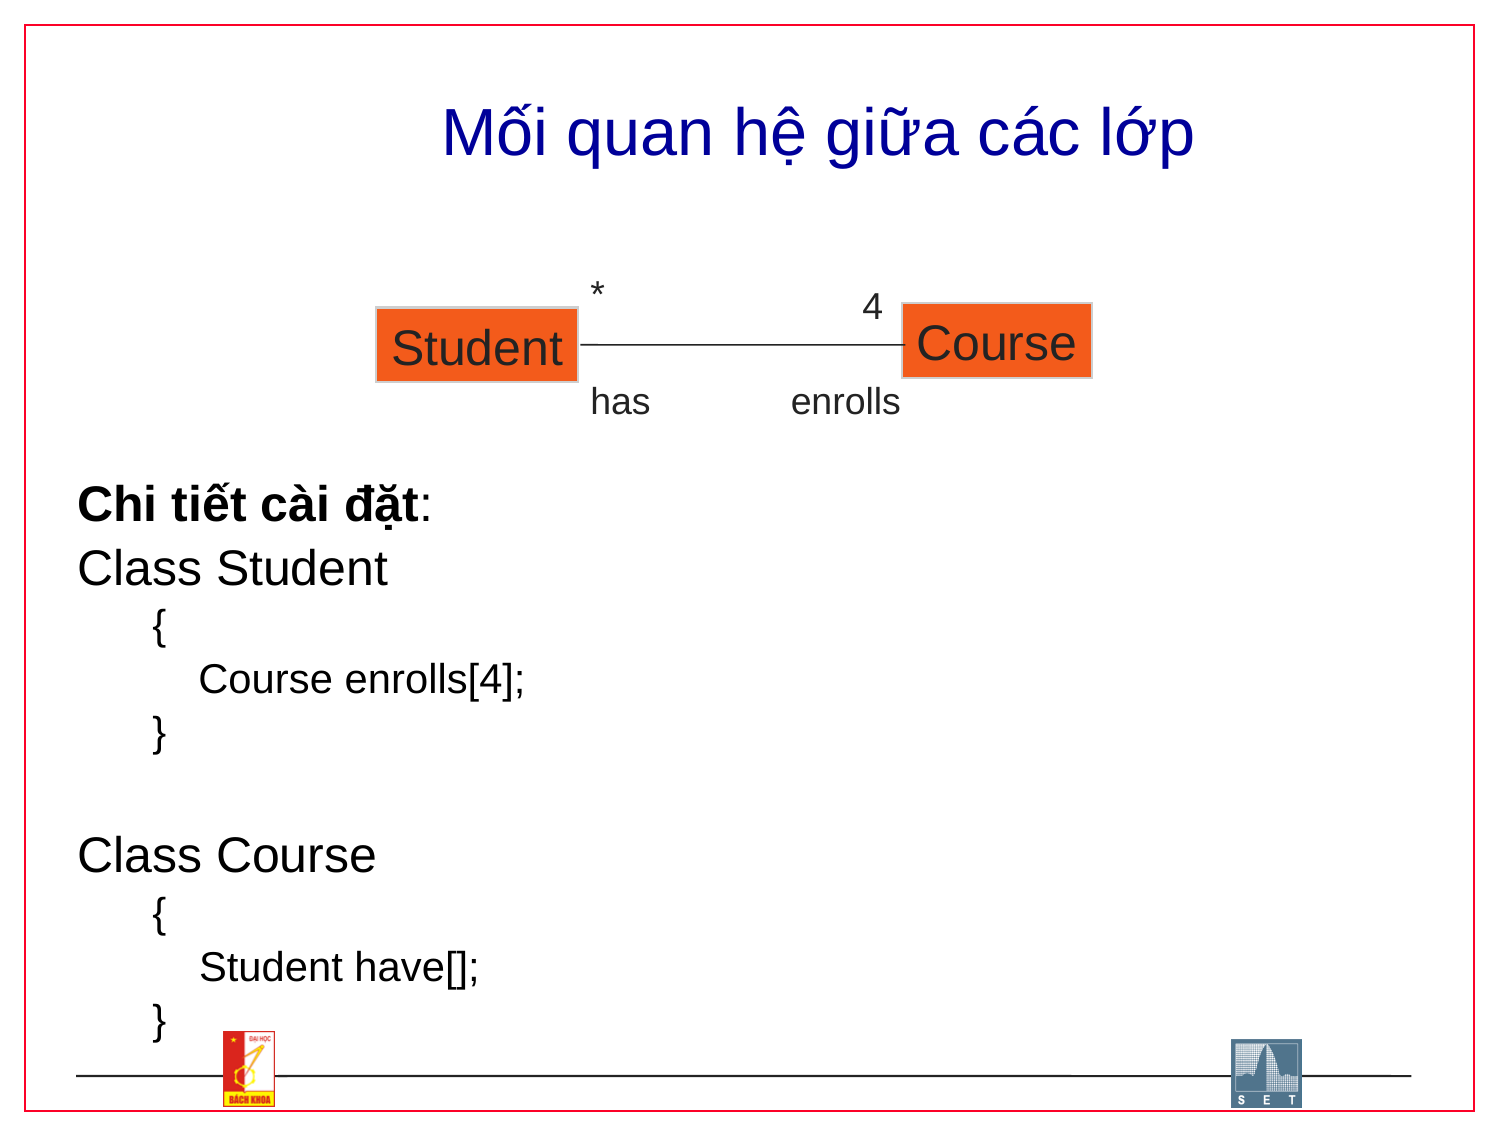

# Mối quan hệ giữa các lớp
*
4
Course
Student

has
enrolls
Chi tiết cài đặt:
Class Student
{
    Course enrolls[4];
}

Class Course
{
	Student have[];
}